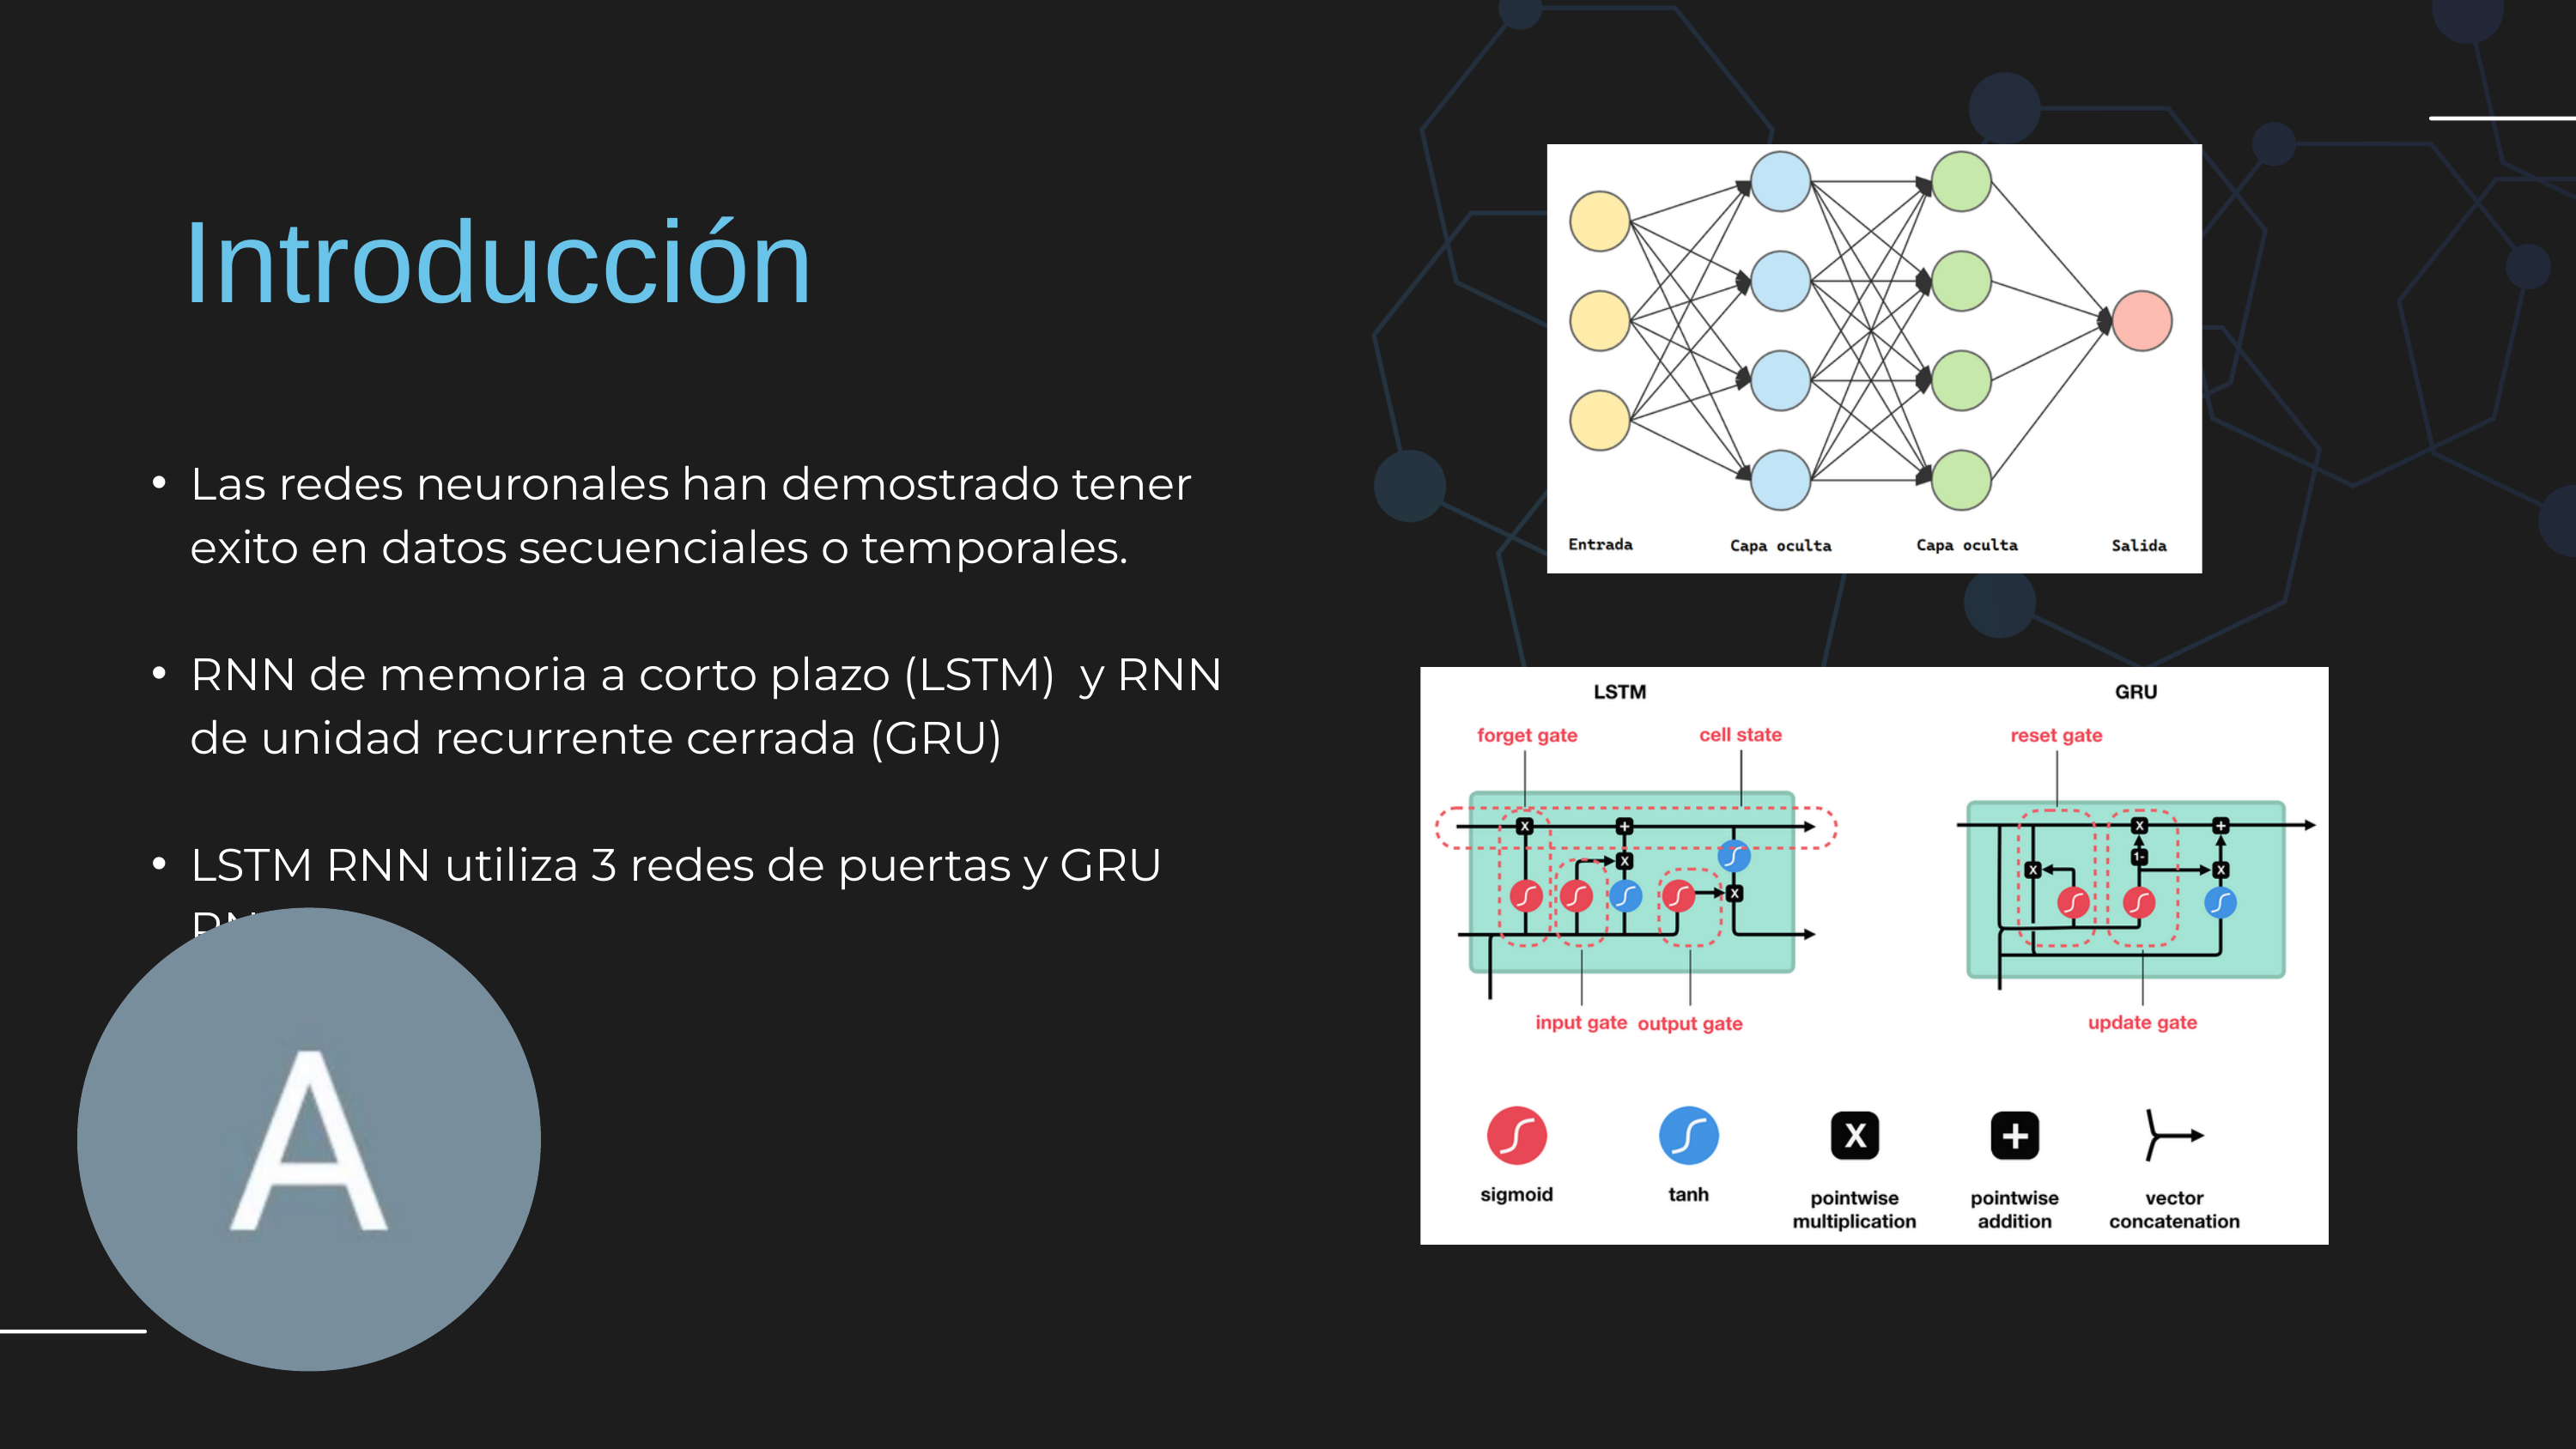

Introducción
Las redes neuronales han demostrado tener exito en datos secuenciales o temporales.

RNN de memoria a corto plazo (LSTM)  y RNN de unidad recurrente cerrada (GRU)

LSTM RNN utiliza 3 redes de puertas y GRU RNN, 2.